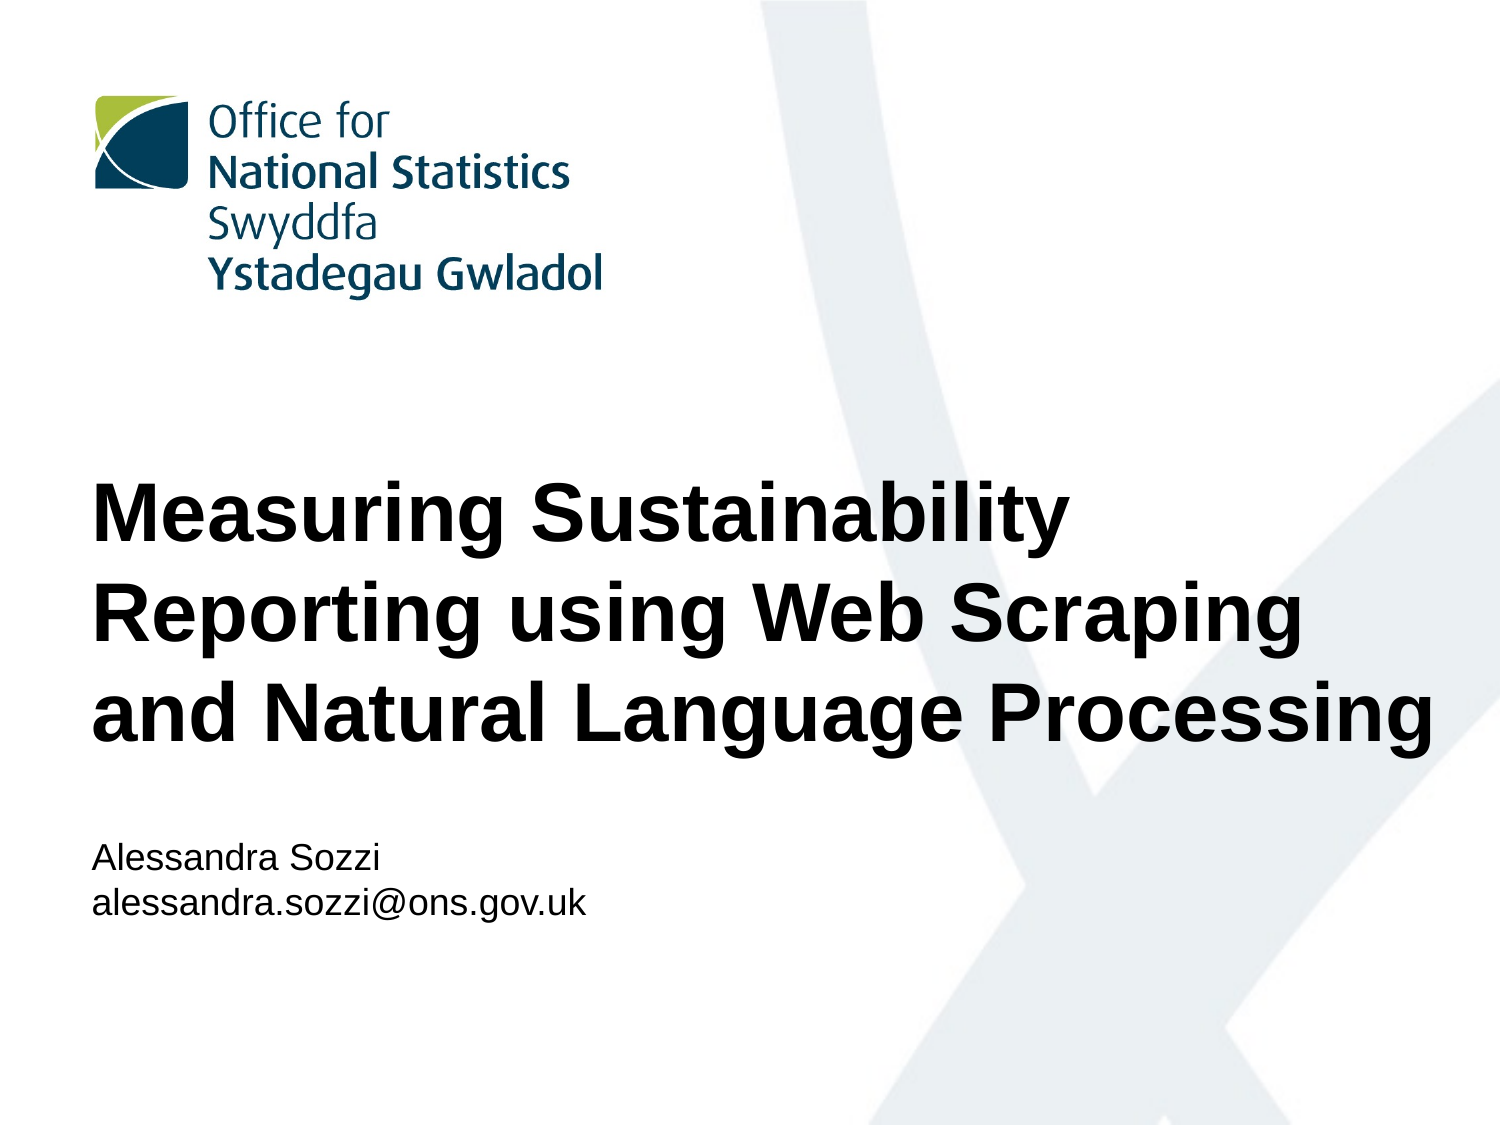

Measuring Sustainability Reporting using Web Scraping and Natural Language Processing

Alessandra Sozzi
alessandra.sozzi@ons.gov.uk